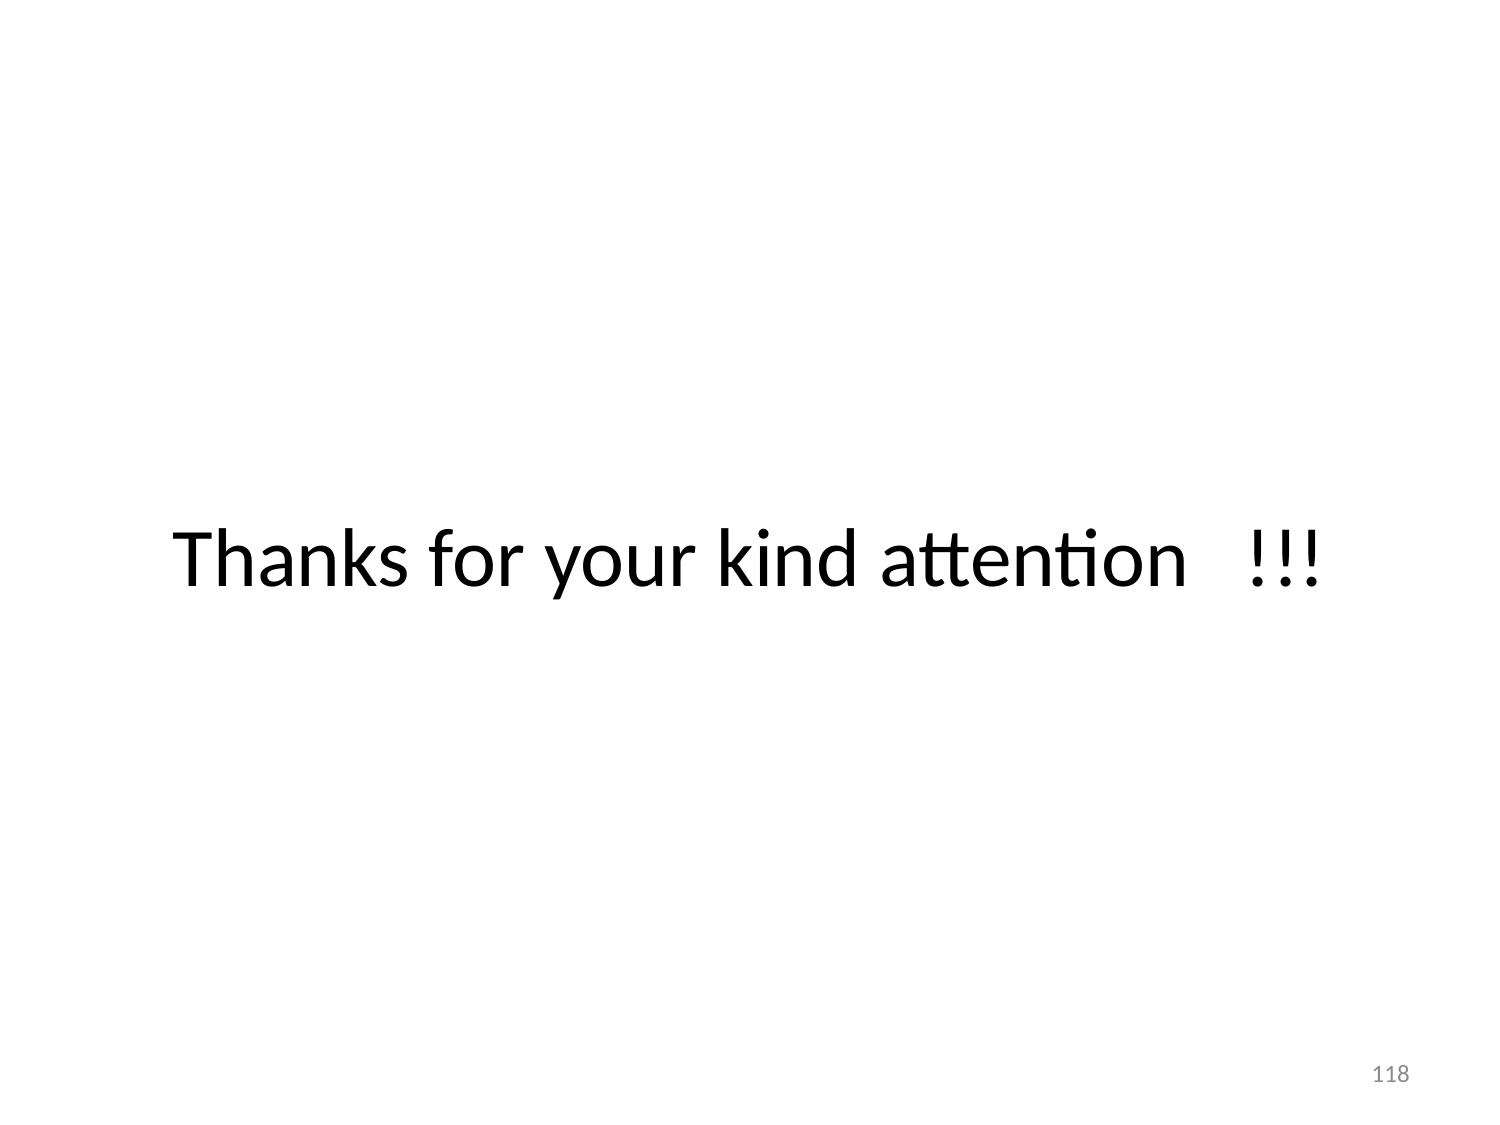

#

Thanks for your kind attention   !!!
118